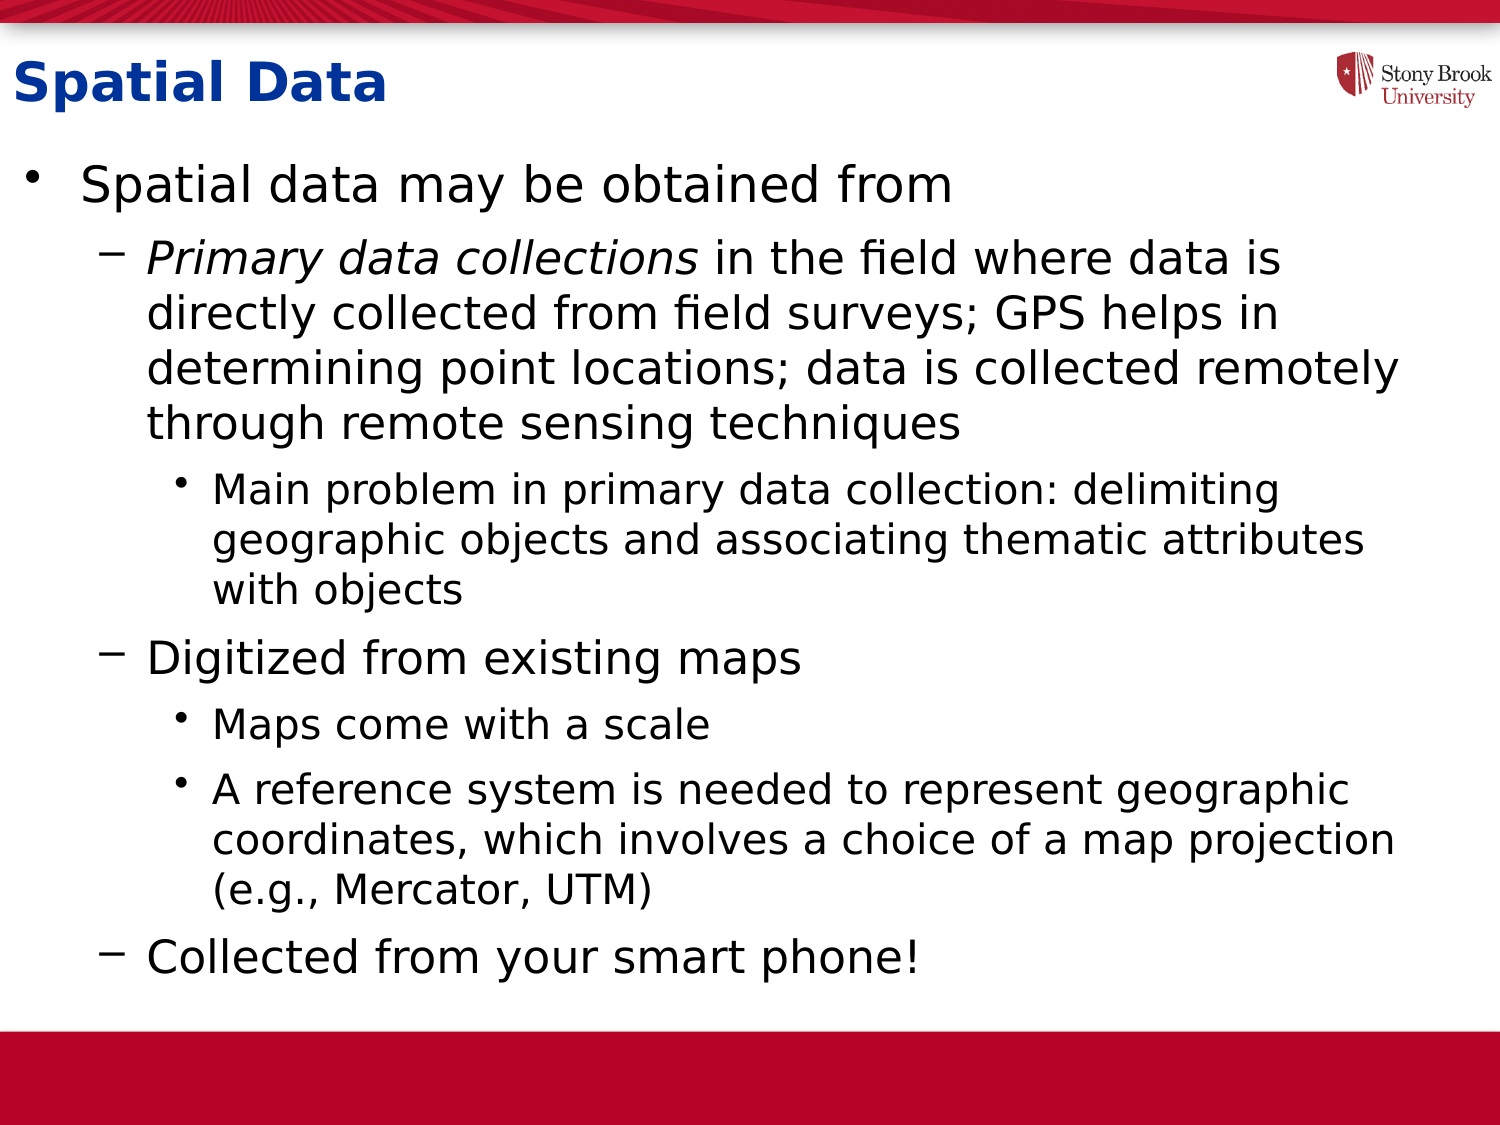

# Spatial Data
Spatial data may be obtained from
Primary data collections in the field where data is directly collected from field surveys; GPS helps in determining point locations; data is collected remotely through remote sensing techniques
Main problem in primary data collection: delimiting geographic objects and associating thematic attributes with objects
Digitized from existing maps
Maps come with a scale
A reference system is needed to represent geographic coordinates, which involves a choice of a map projection (e.g., Mercator, UTM)
Collected from your smart phone!